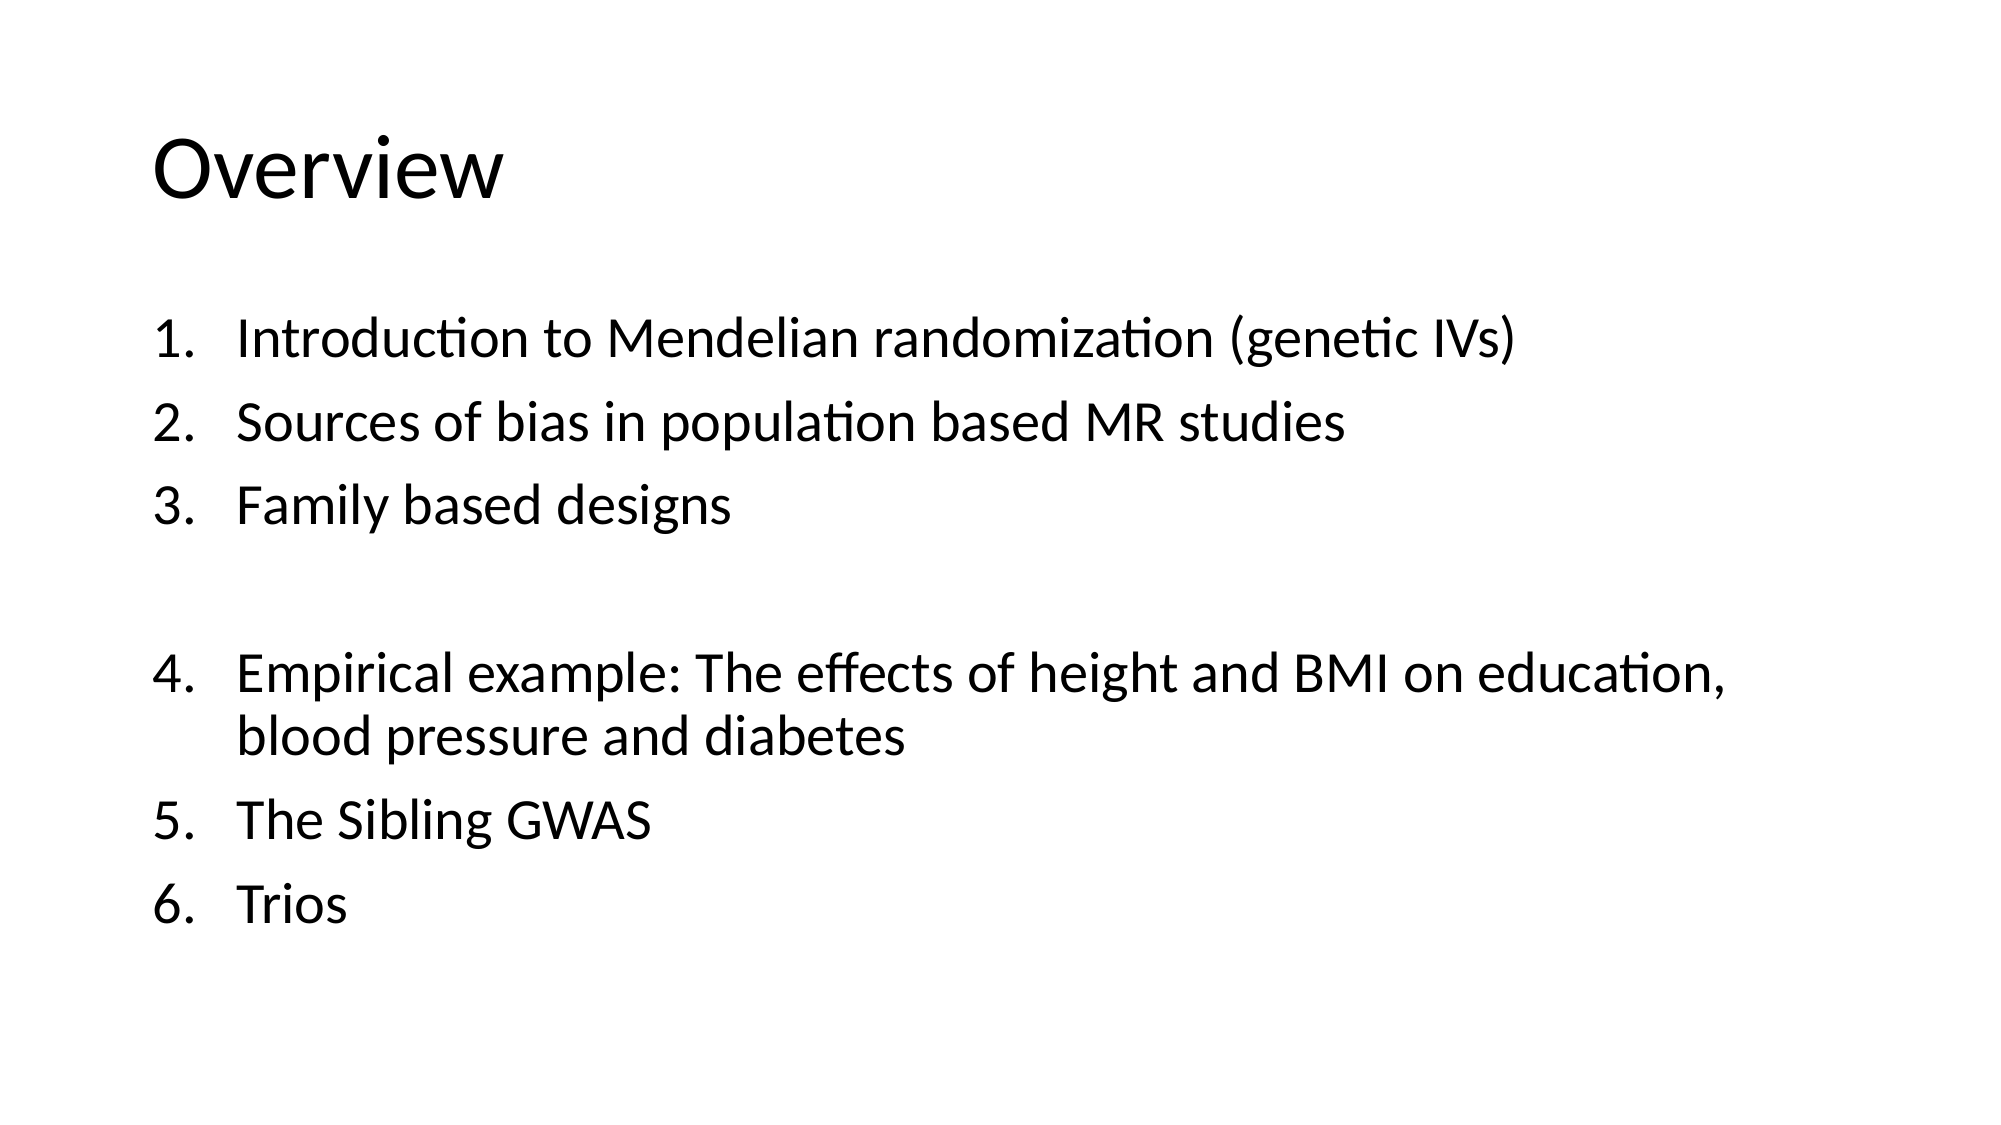

# Overview
Introduction to Mendelian randomization (genetic IVs)
Sources of bias in population based MR studies
Family based designs

Empirical example: The effects of height and BMI on education, blood pressure and diabetes
The Sibling GWAS
Trios